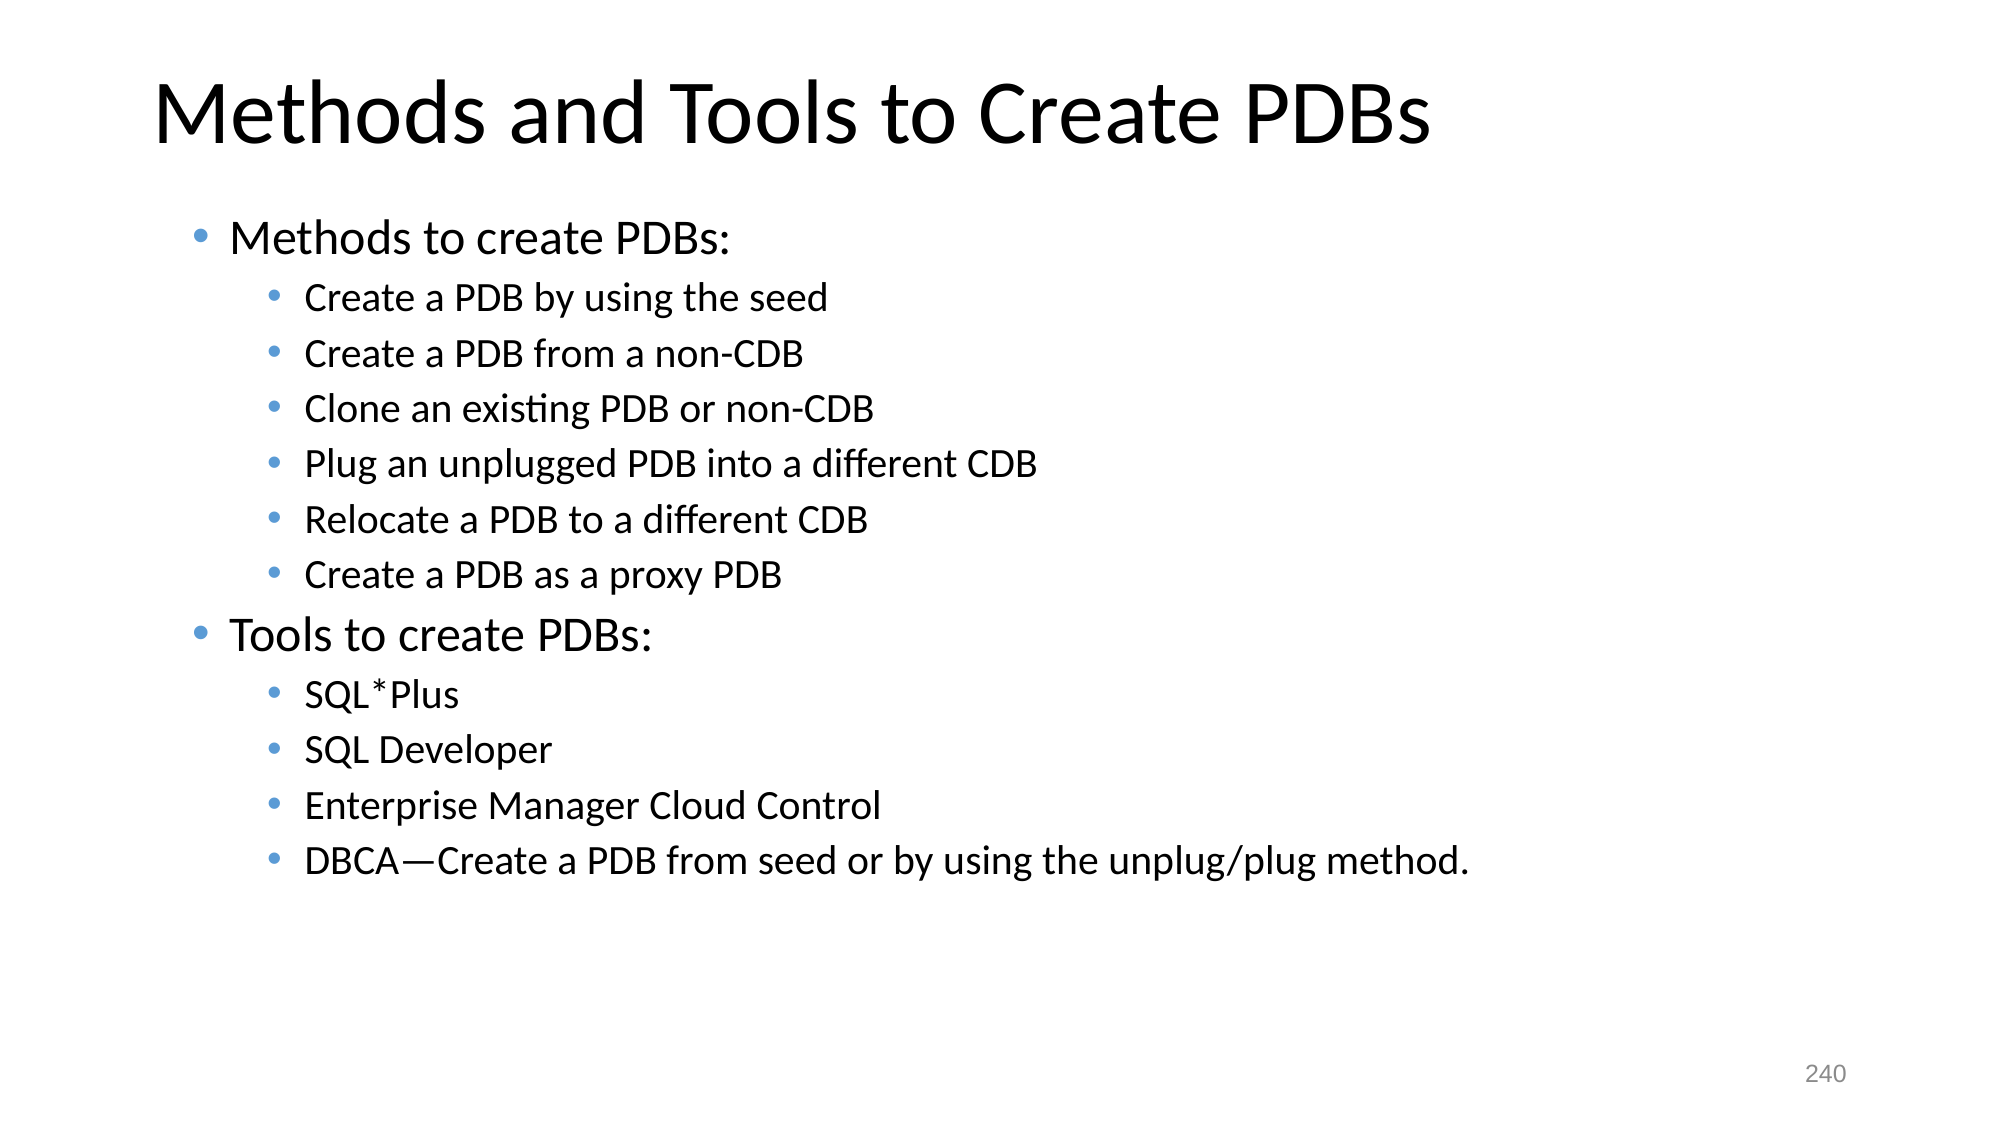

# Methods and Tools to Create PDBs
Methods to create PDBs:
Create a PDB by using the seed
Create a PDB from a non-CDB
Clone an existing PDB or non-CDB
Plug an unplugged PDB into a different CDB
Relocate a PDB to a different CDB
Create a PDB as a proxy PDB
Tools to create PDBs:
SQL*Plus
SQL Developer
Enterprise Manager Cloud Control
DBCA—Create a PDB from seed or by using the unplug/plug method.
240